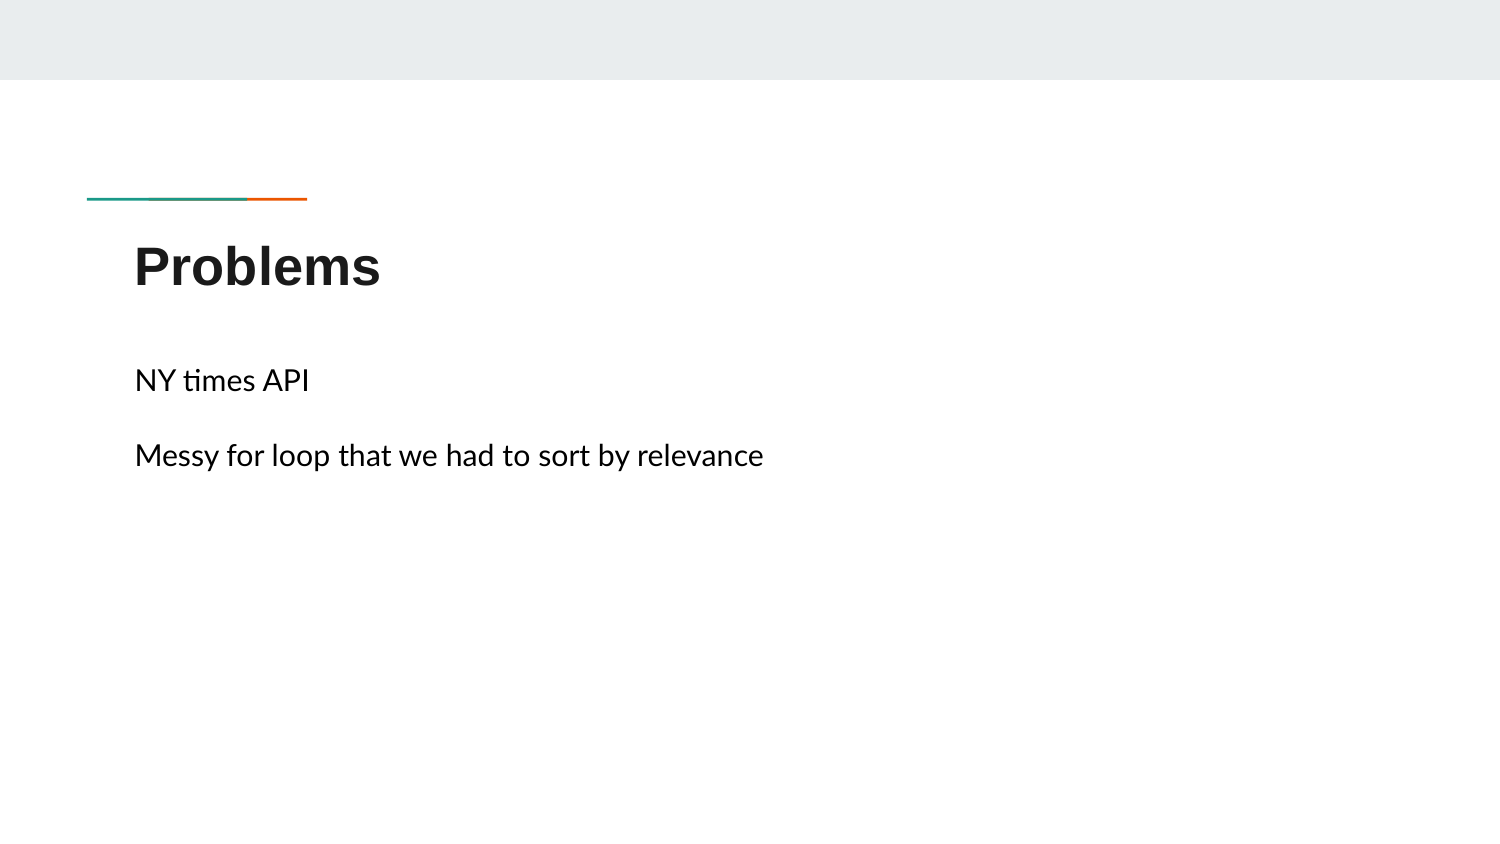

# Problems
NY times API
Messy for loop that we had to sort by relevance